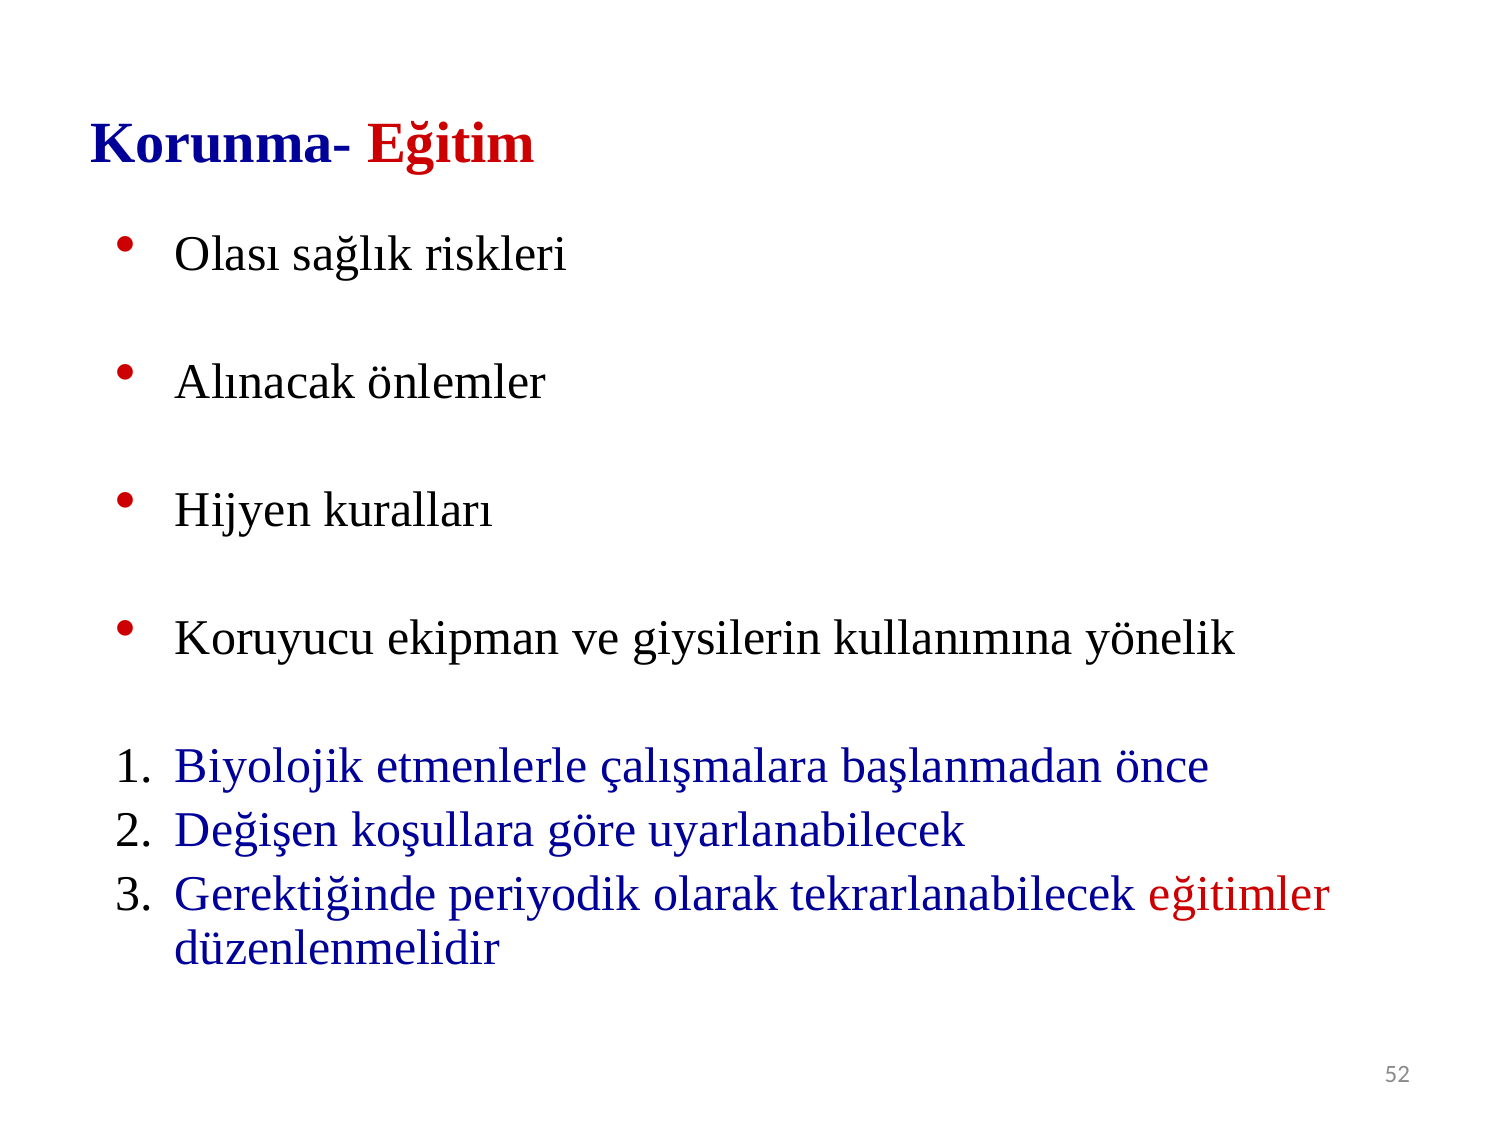

# Korunma- Eğitim
Olası sağlık riskleri

Alınacak önlemler

Hijyen kuralları

Koruyucu ekipman ve giysilerin kullanımına yönelik

Biyolojik etmenlerle çalışmalara başlanmadan önce
Değişen koşullara göre uyarlanabilecek
Gerektiğinde periyodik olarak tekrarlanabilecek eğitimler düzenlenmelidir
52